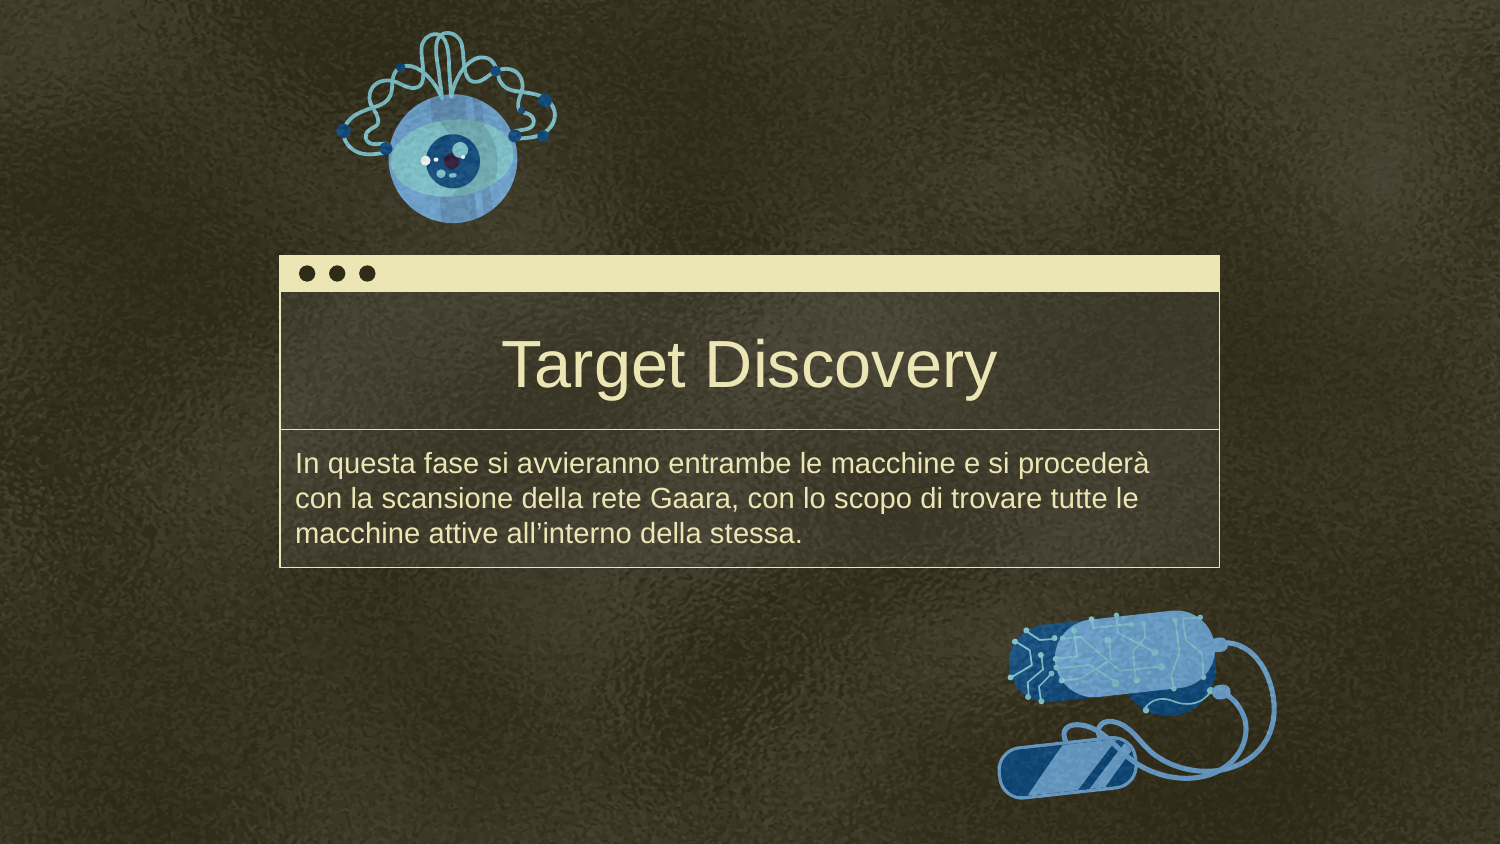

# Target Discovery
In questa fase si avvieranno entrambe le macchine e si procederà con la scansione della rete Gaara, con lo scopo di trovare tutte le macchine attive all’interno della stessa.